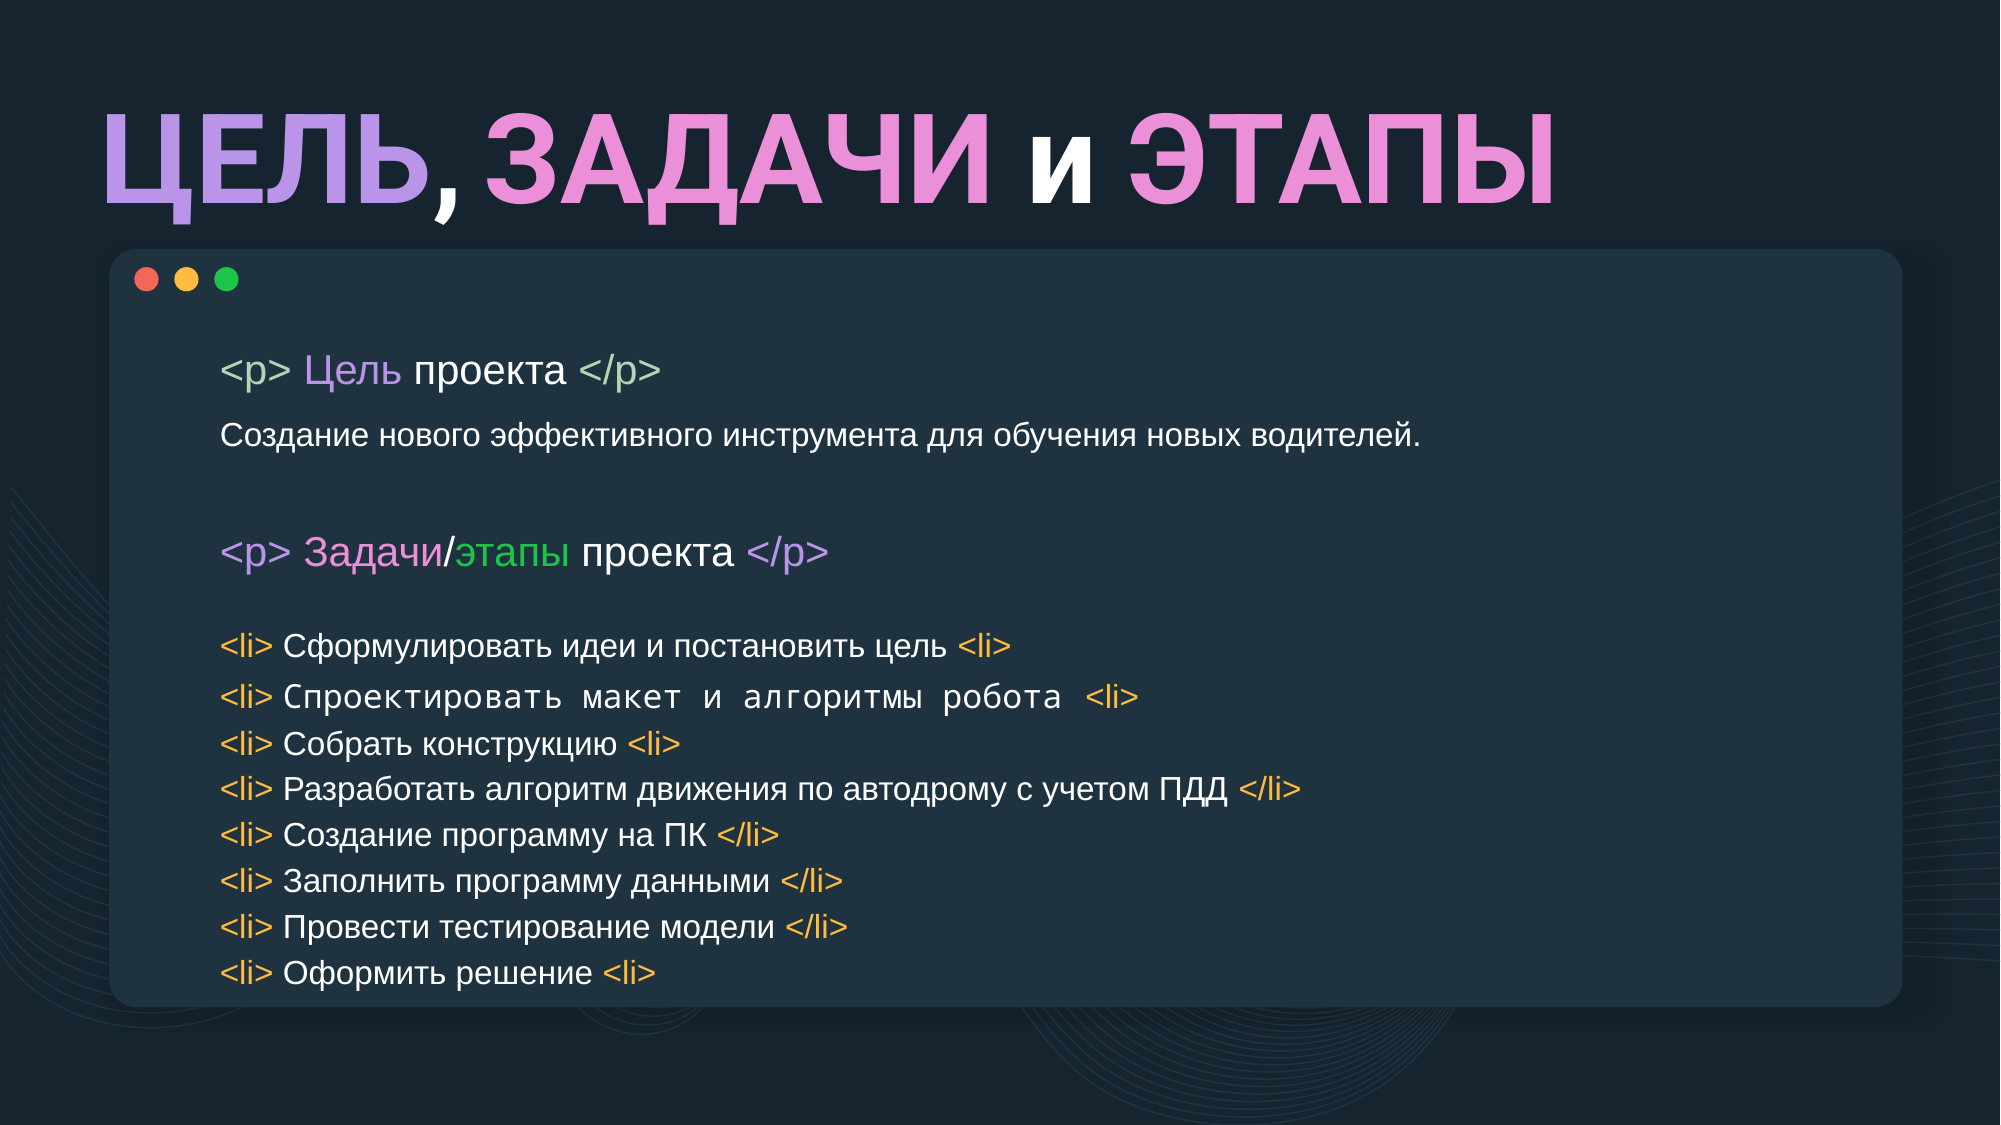

# ЦЕЛЬ, ЗАДАЧИ и ЭТАПЫ
<p> Цель проекта </p>
Создание нового эффективного инструмента для обучения новых водителей.
<p> Задачи/этапы проекта </p>
<li> Сформулировать идеи и постановить цель <li>
<li> Спроектировать макет и алгоритмы робота <li>
<li> Собрать конструкцию <li>
<li> Разработать алгоритм движения по автодрому с учетом ПДД </li>
<li> Создание программу на ПК </li>
<li> Заполнить программу данными </li>
<li> Провести тестирование модели </li>
<li> Оформить решение <li>